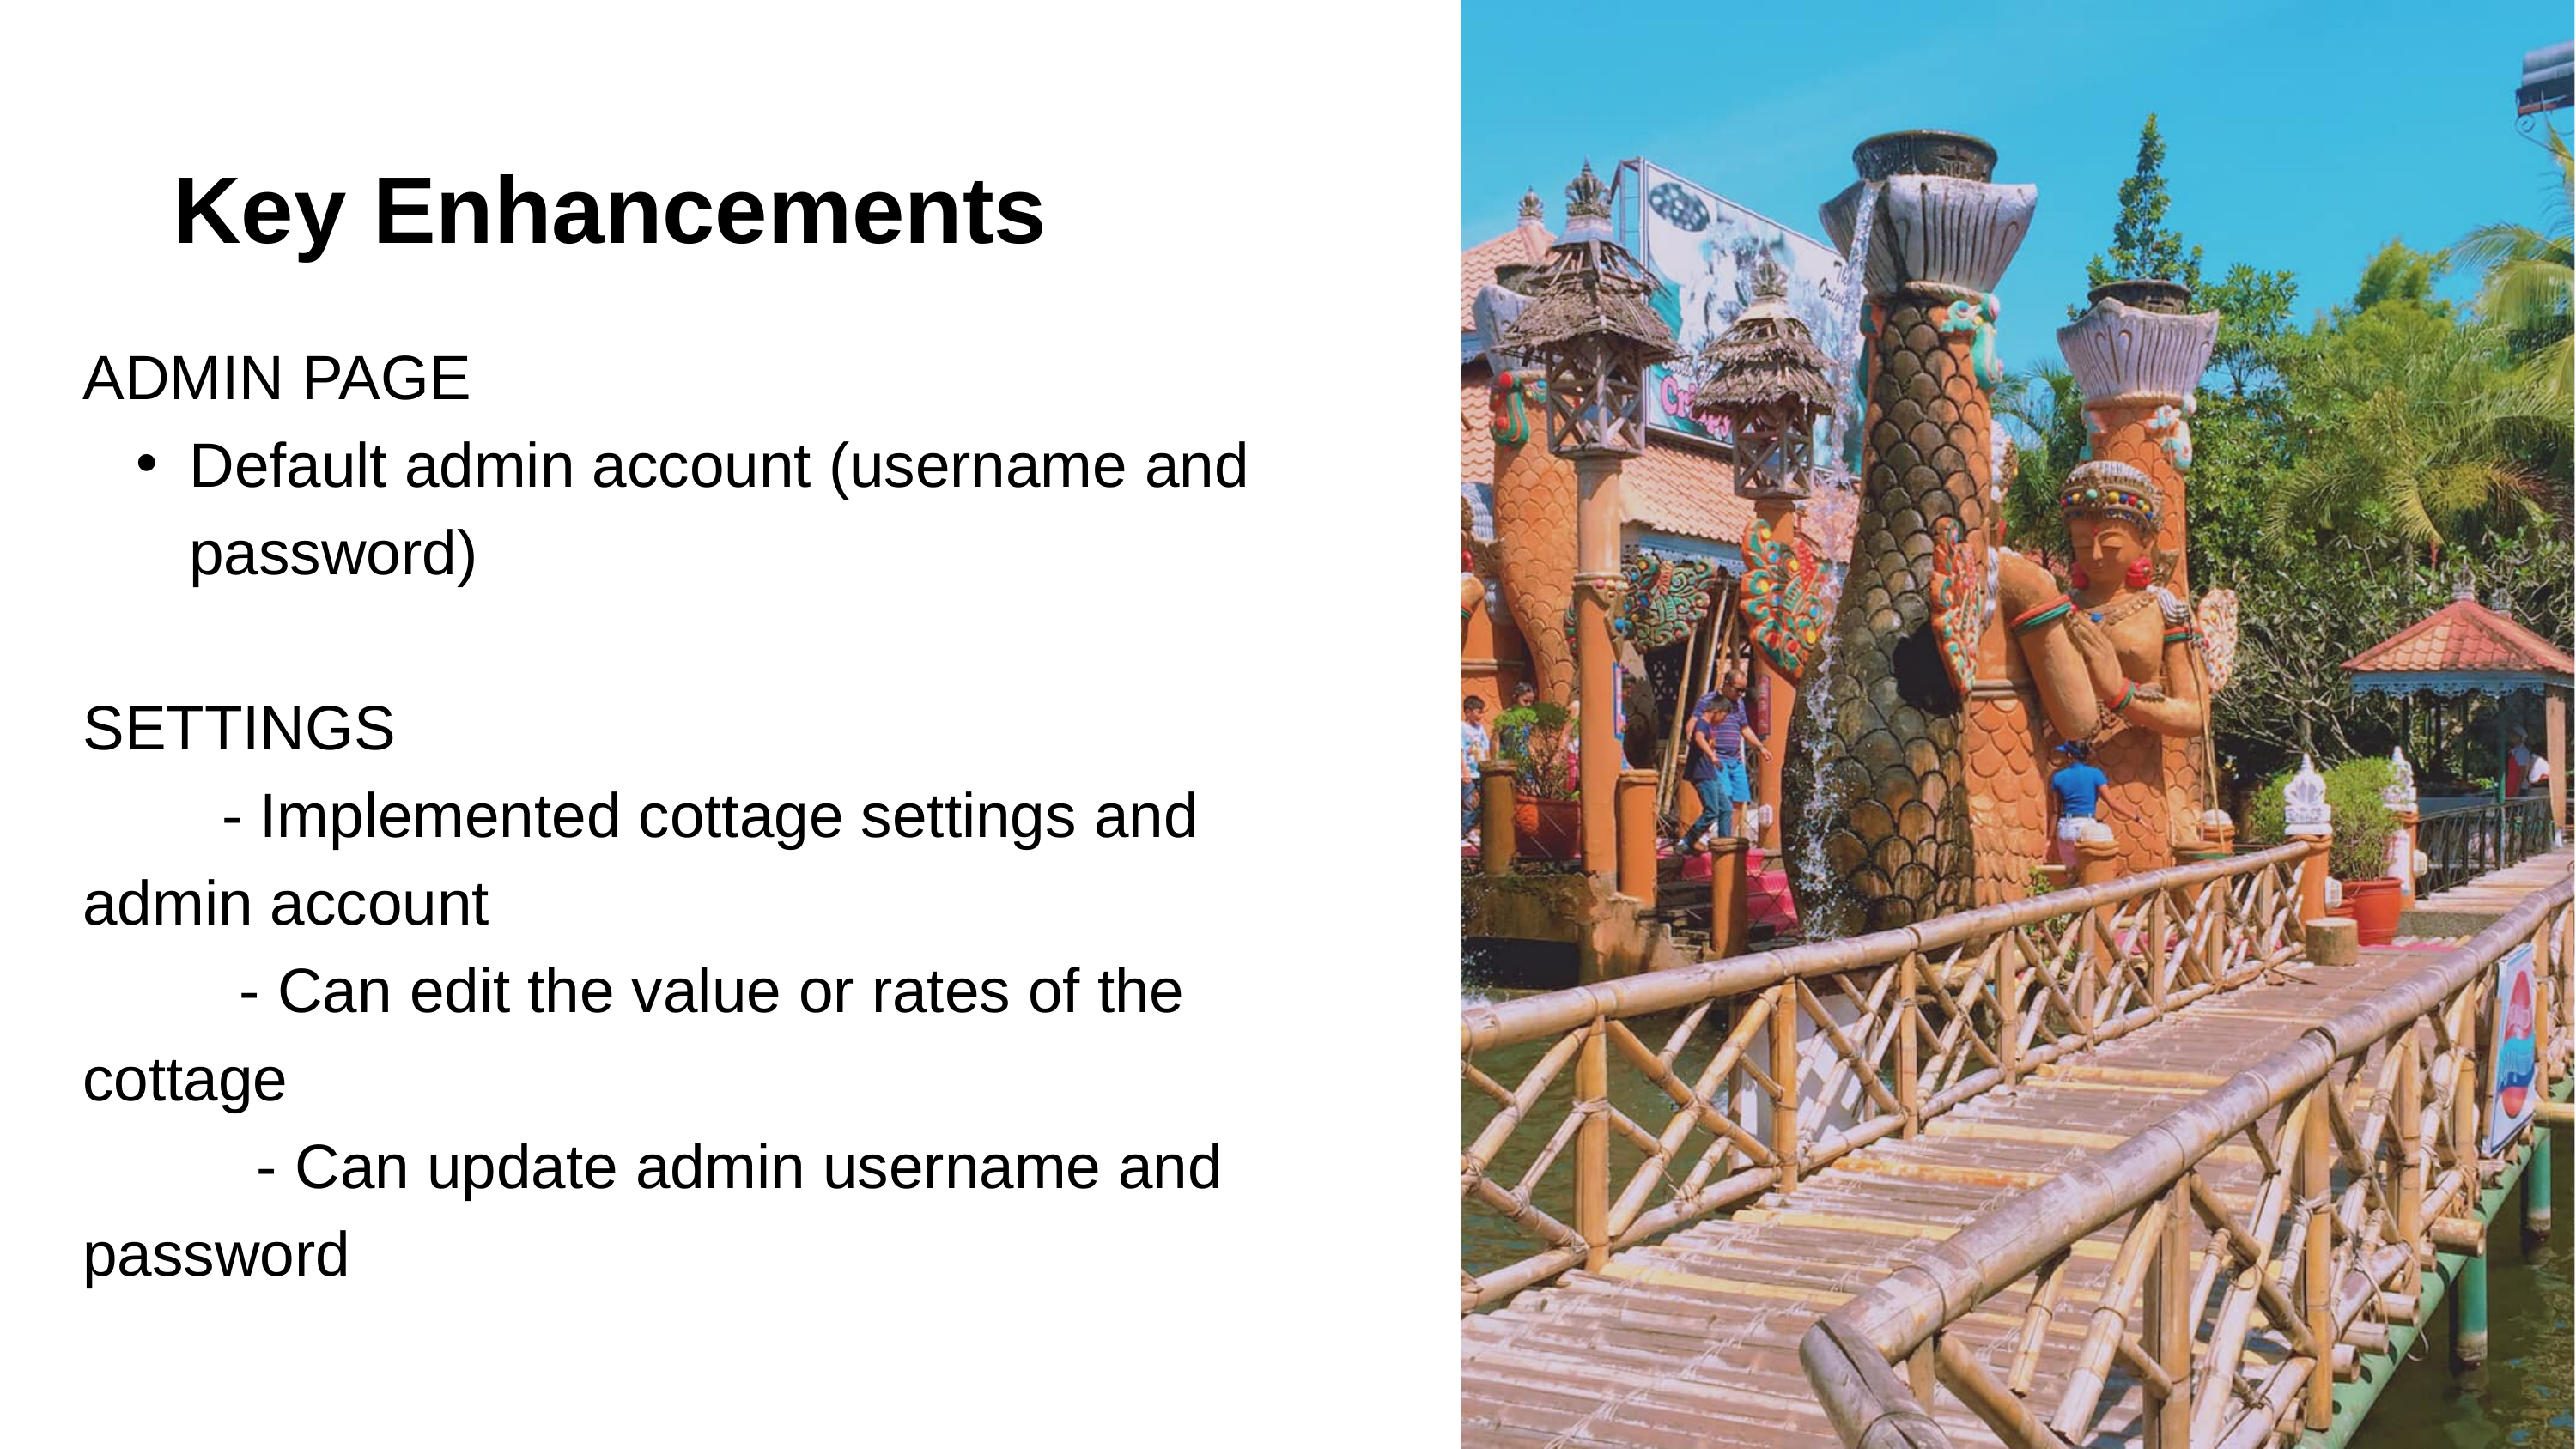

Key Enhancements
ADMIN PAGE
Default admin account (username and password)

SETTINGS
        - Implemented cottage settings and admin account
         - Can edit the value or rates of the cottage
          - Can update admin username and password